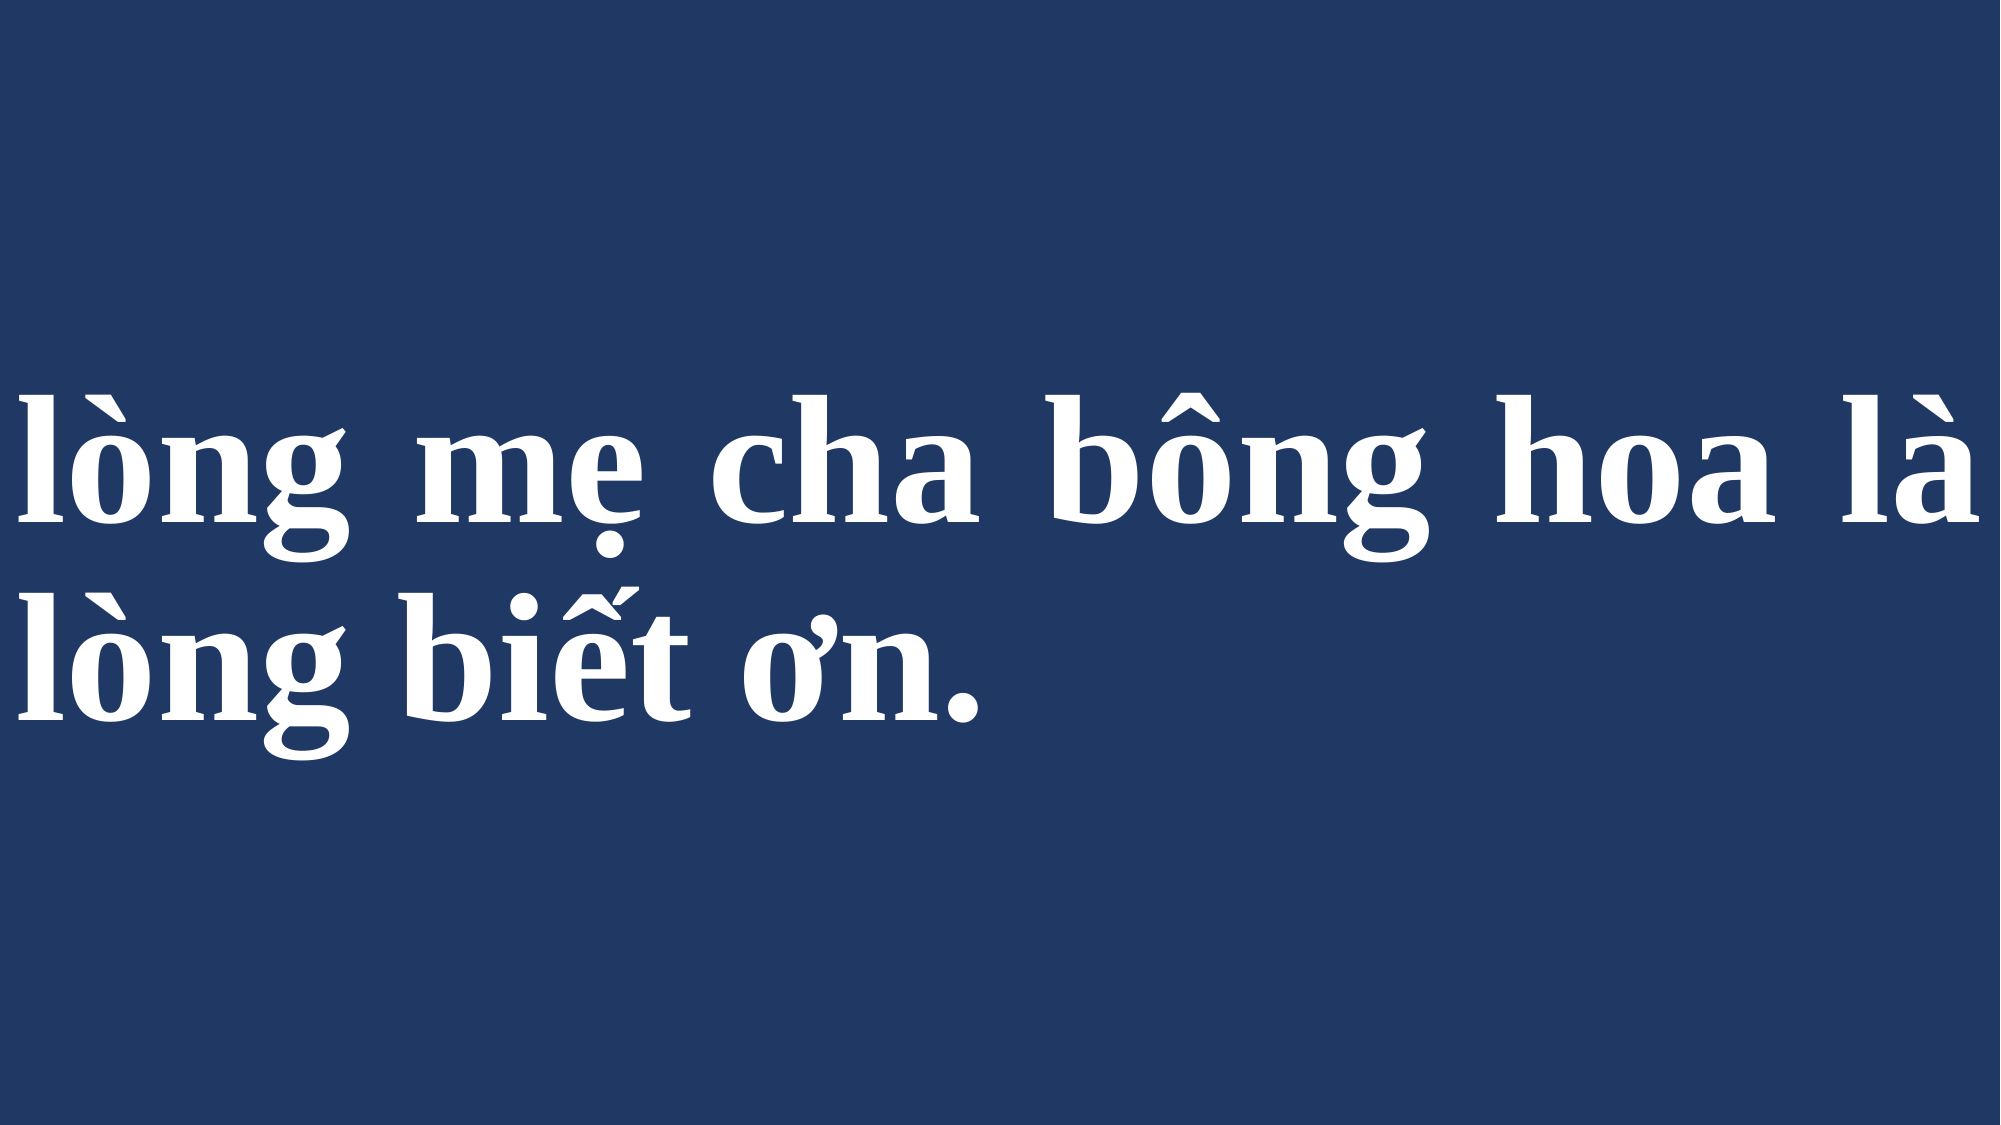

# lòng mẹ cha bông hoa là lòng biết ơn.